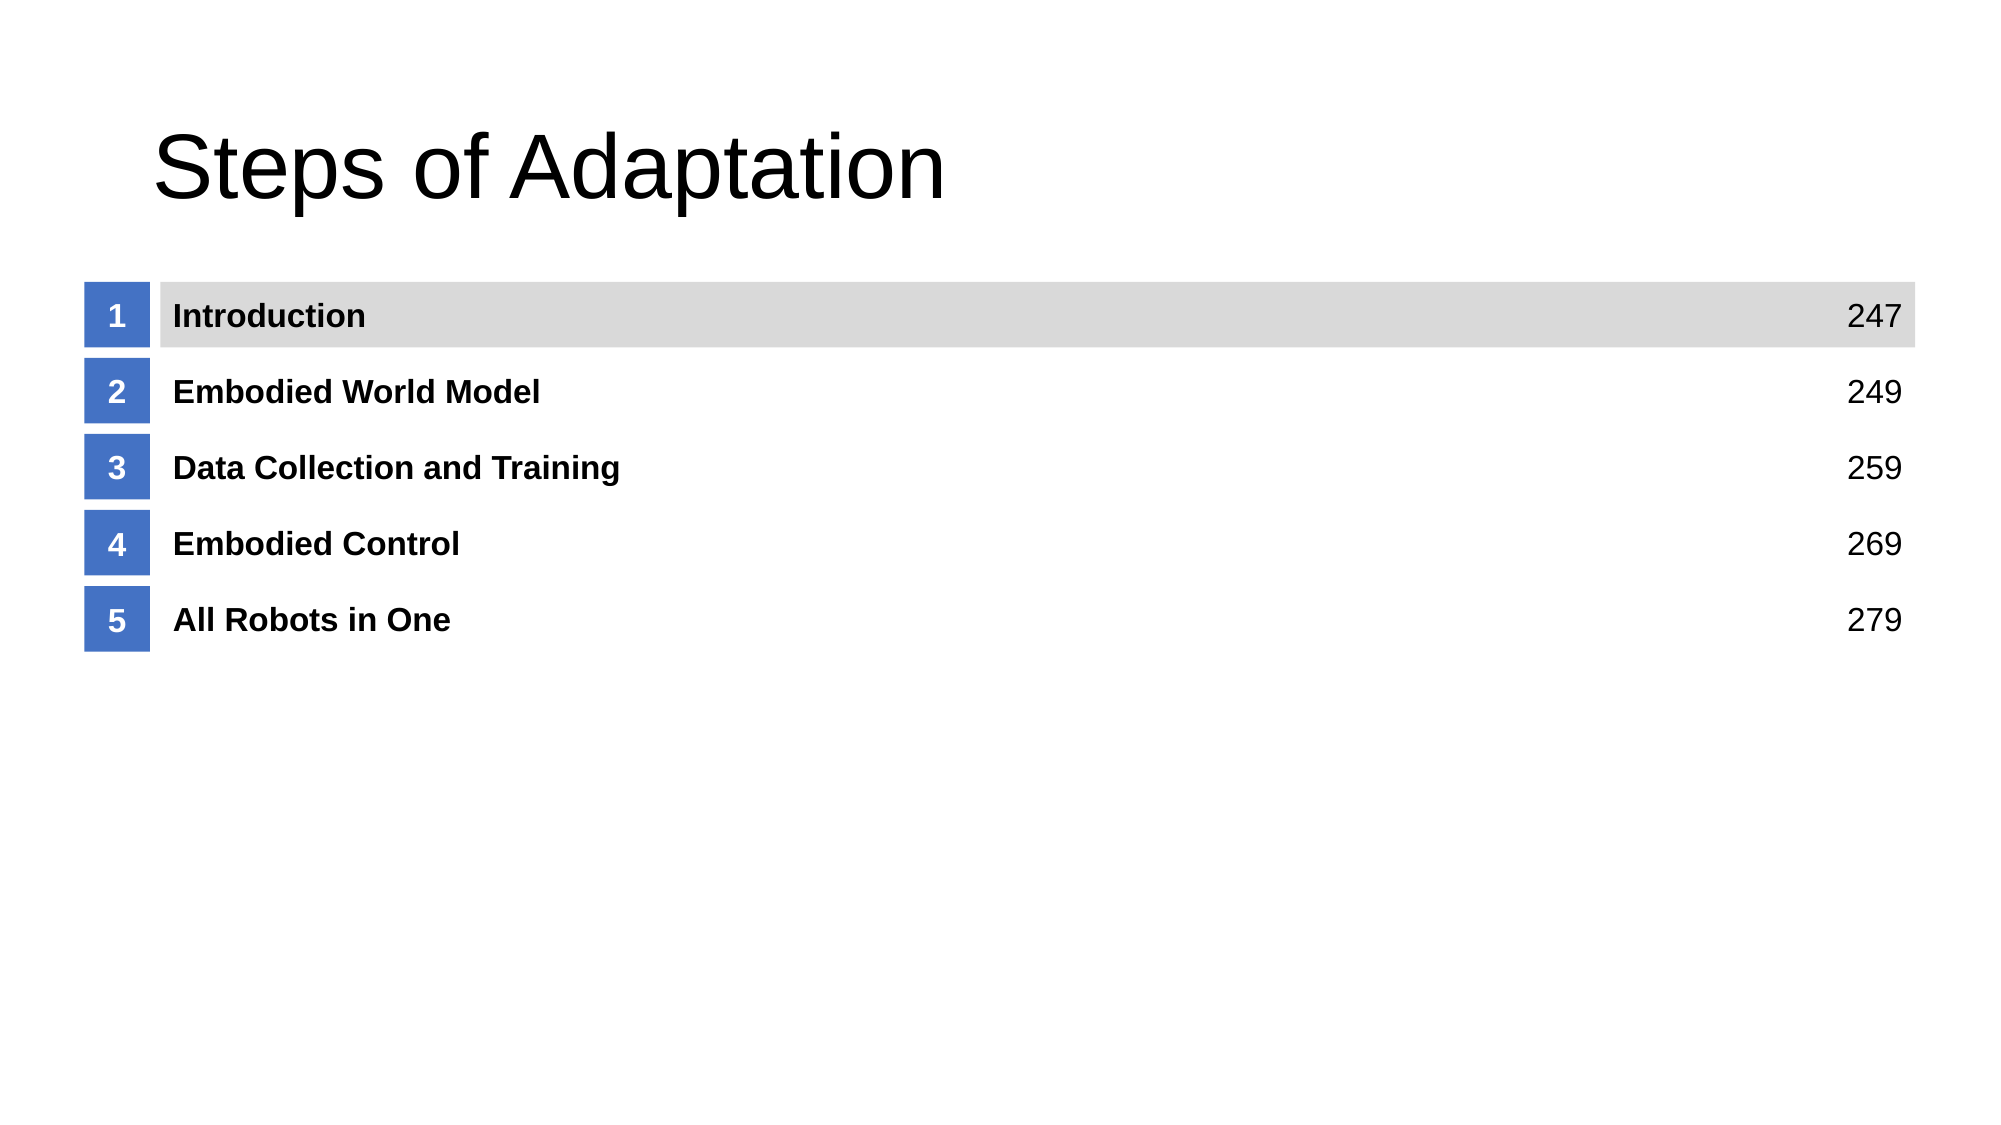

# Steps of Adaptation
1

Introduction
247
2
Embodied World Model
249
3
Data Collection and Training
259
4
Embodied Control
269
5
All Robots in One
279